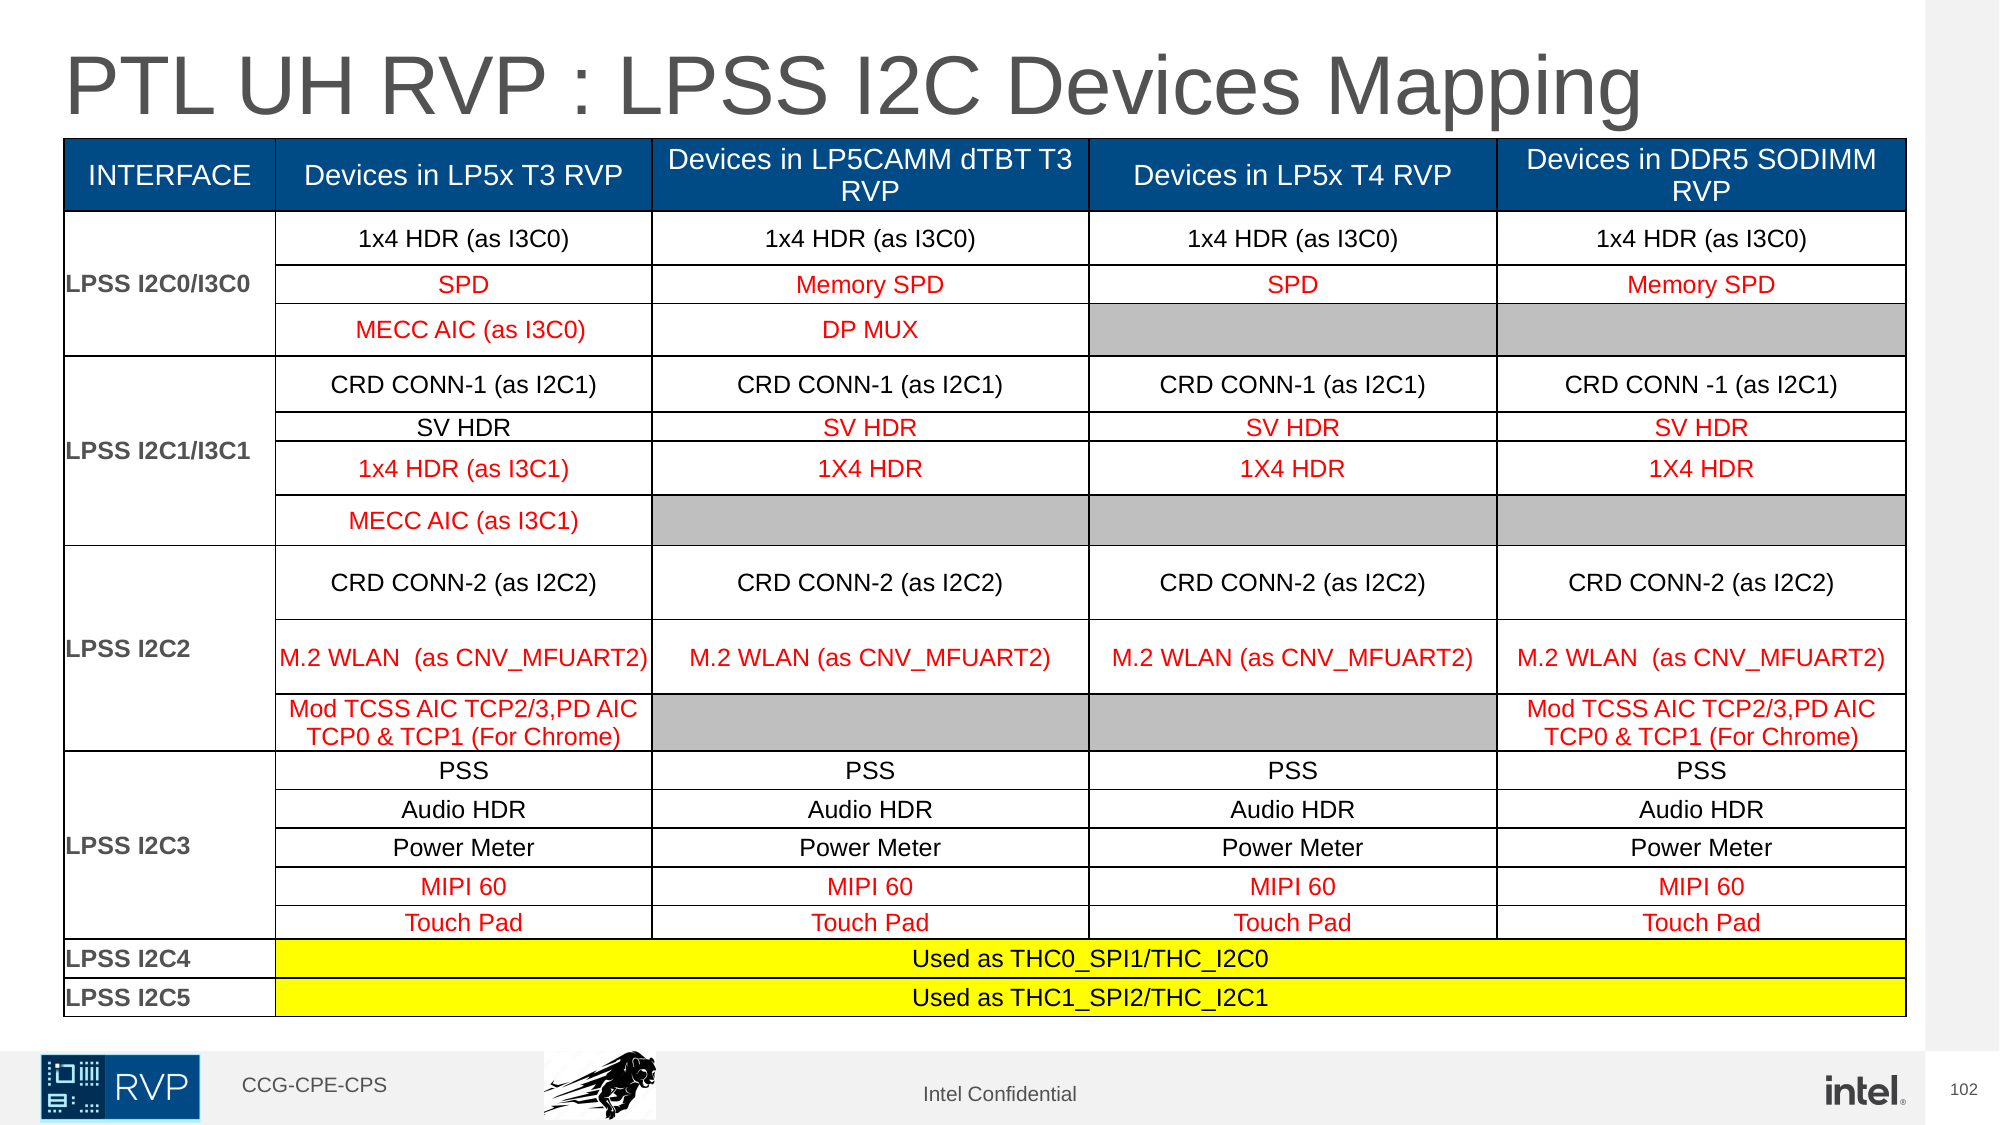

PTL UH RVP : LPSS I2C Devices Mapping
| INTERFACE | Devices in LP5x T3 RVP | Devices in LP5CAMM dTBT T3 RVP | Devices in LP5x T4 RVP | Devices in DDR5 SODIMM RVP |
| --- | --- | --- | --- | --- |
| LPSS I2C0/I3C0 | 1x4 HDR (as I3C0) | 1x4 HDR (as I3C0) | 1x4 HDR (as I3C0) | 1x4 HDR (as I3C0) |
|  | SPD | Memory SPD | SPD | Memory SPD |
|  | MECC AIC (as I3C0) | DP MUX |  |  |
| LPSS I2C1/I3C1 | CRD CONN-1 (as I2C1) | CRD CONN-1 (as I2C1) | CRD CONN-1 (as I2C1) | CRD CONN -1 (as I2C1) |
|  | SV HDR | SV HDR | SV HDR | SV HDR |
|  | 1x4 HDR (as I3C1) | 1X4 HDR | 1X4 HDR | 1X4 HDR |
|  | MECC AIC (as I3C1) |  |  |  |
| LPSS I2C2 | CRD CONN-2 (as I2C2) | CRD CONN-2 (as I2C2) | CRD CONN-2 (as I2C2) | CRD CONN-2 (as I2C2) |
|  | M.2 WLAN (as CNV\_MFUART2) | M.2 WLAN (as CNV\_MFUART2) | M.2 WLAN (as CNV\_MFUART2) | M.2 WLAN (as CNV\_MFUART2) |
|  | Mod TCSS AIC TCP2/3,PD AIC TCP0 & TCP1 (For Chrome) |  |  | Mod TCSS AIC TCP2/3,PD AIC TCP0 & TCP1 (For Chrome) |
| LPSS I2C3 | PSS | PSS | PSS | PSS |
|  | Audio HDR | Audio HDR | Audio HDR | Audio HDR |
|  | Power Meter | Power Meter | Power Meter | Power Meter |
|  | MIPI 60 | MIPI 60 | MIPI 60 | MIPI 60 |
|  | Touch Pad | Touch Pad | Touch Pad | Touch Pad |
| LPSS I2C4 | Used as THC0\_SPI1/THC\_I2C0 |  |  |  |
| LPSS I2C5 | Used as THC1\_SPI2/THC\_I2C1 |  |  |  |